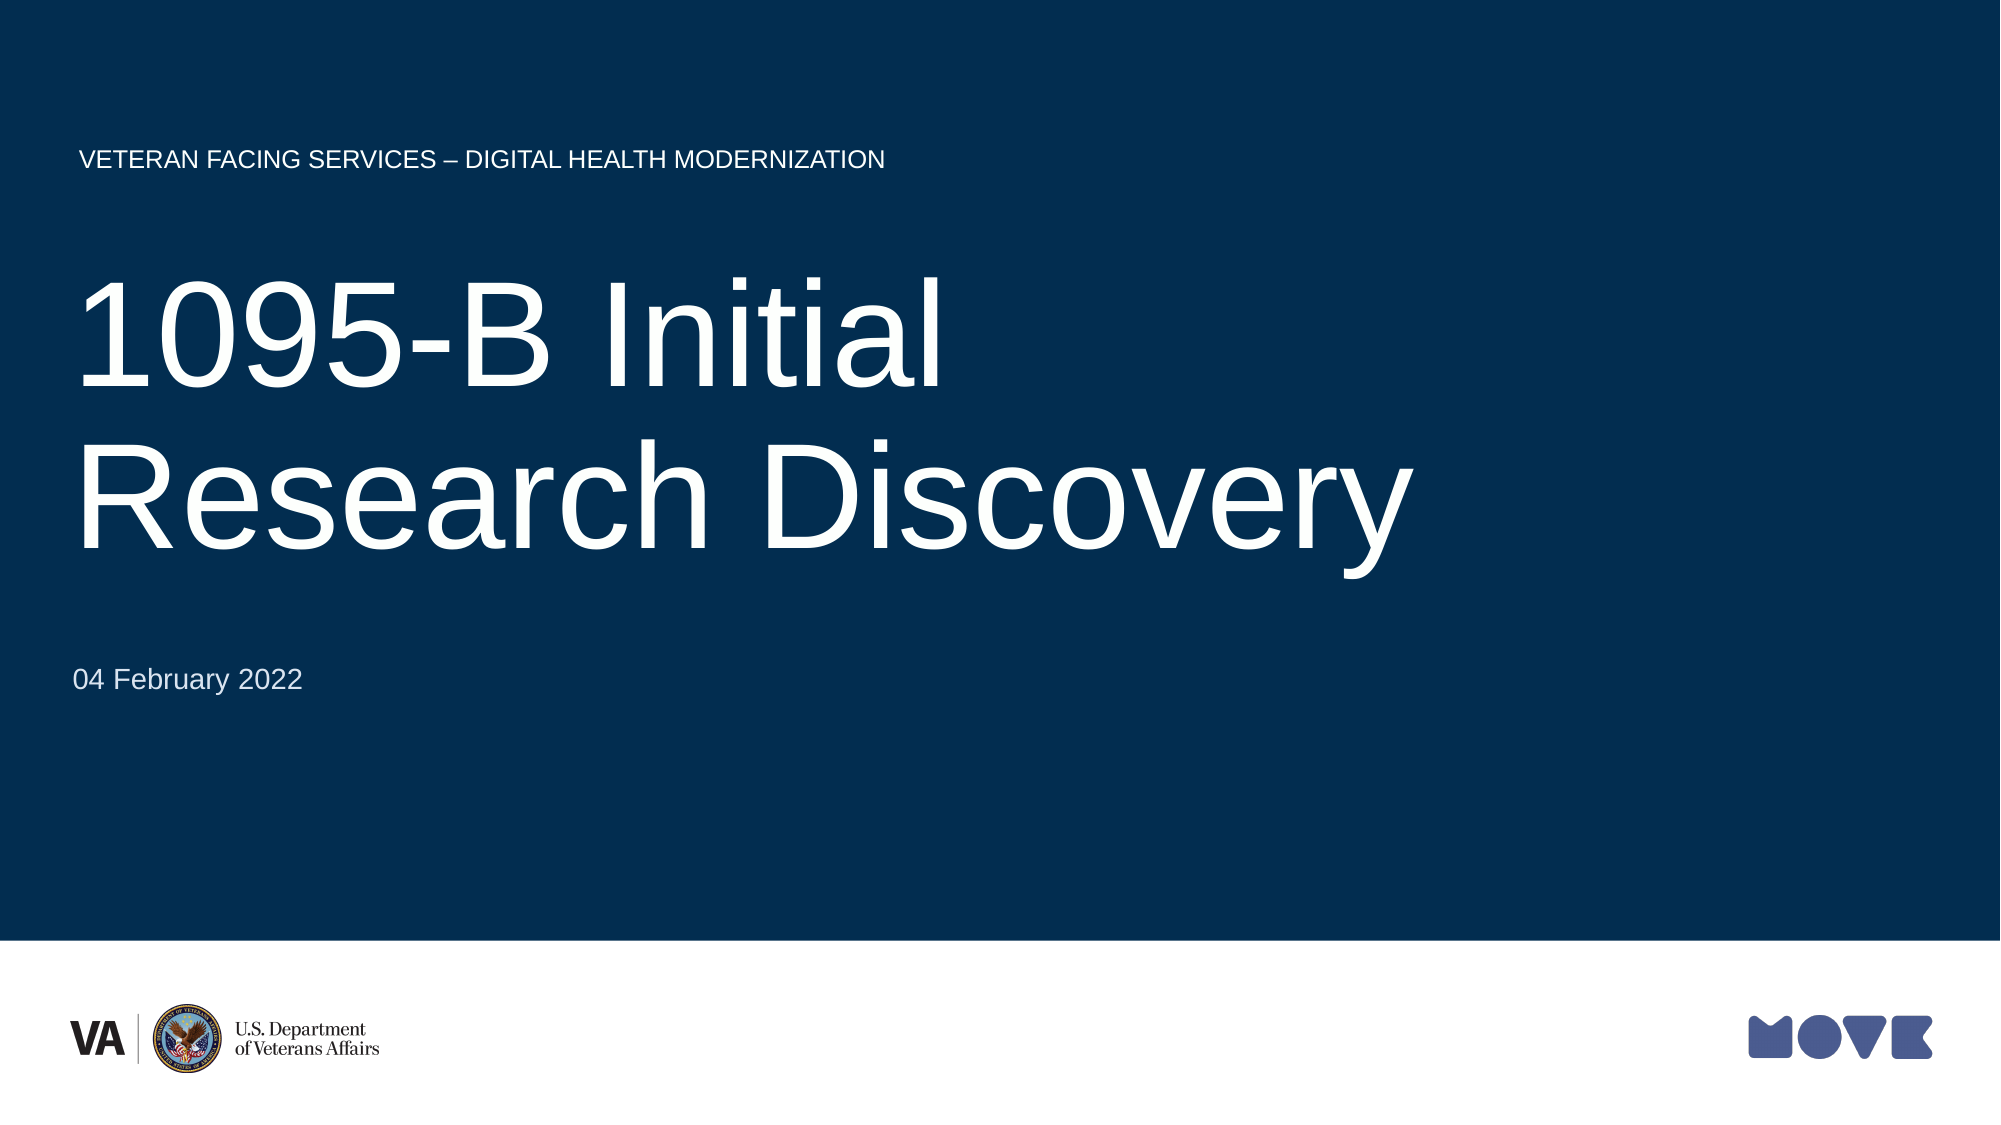

VETERAN FACING SERVICES – DIGITAL HEALTH MODERNIZATION
1095-B Initial Research Discovery
04 February 2022